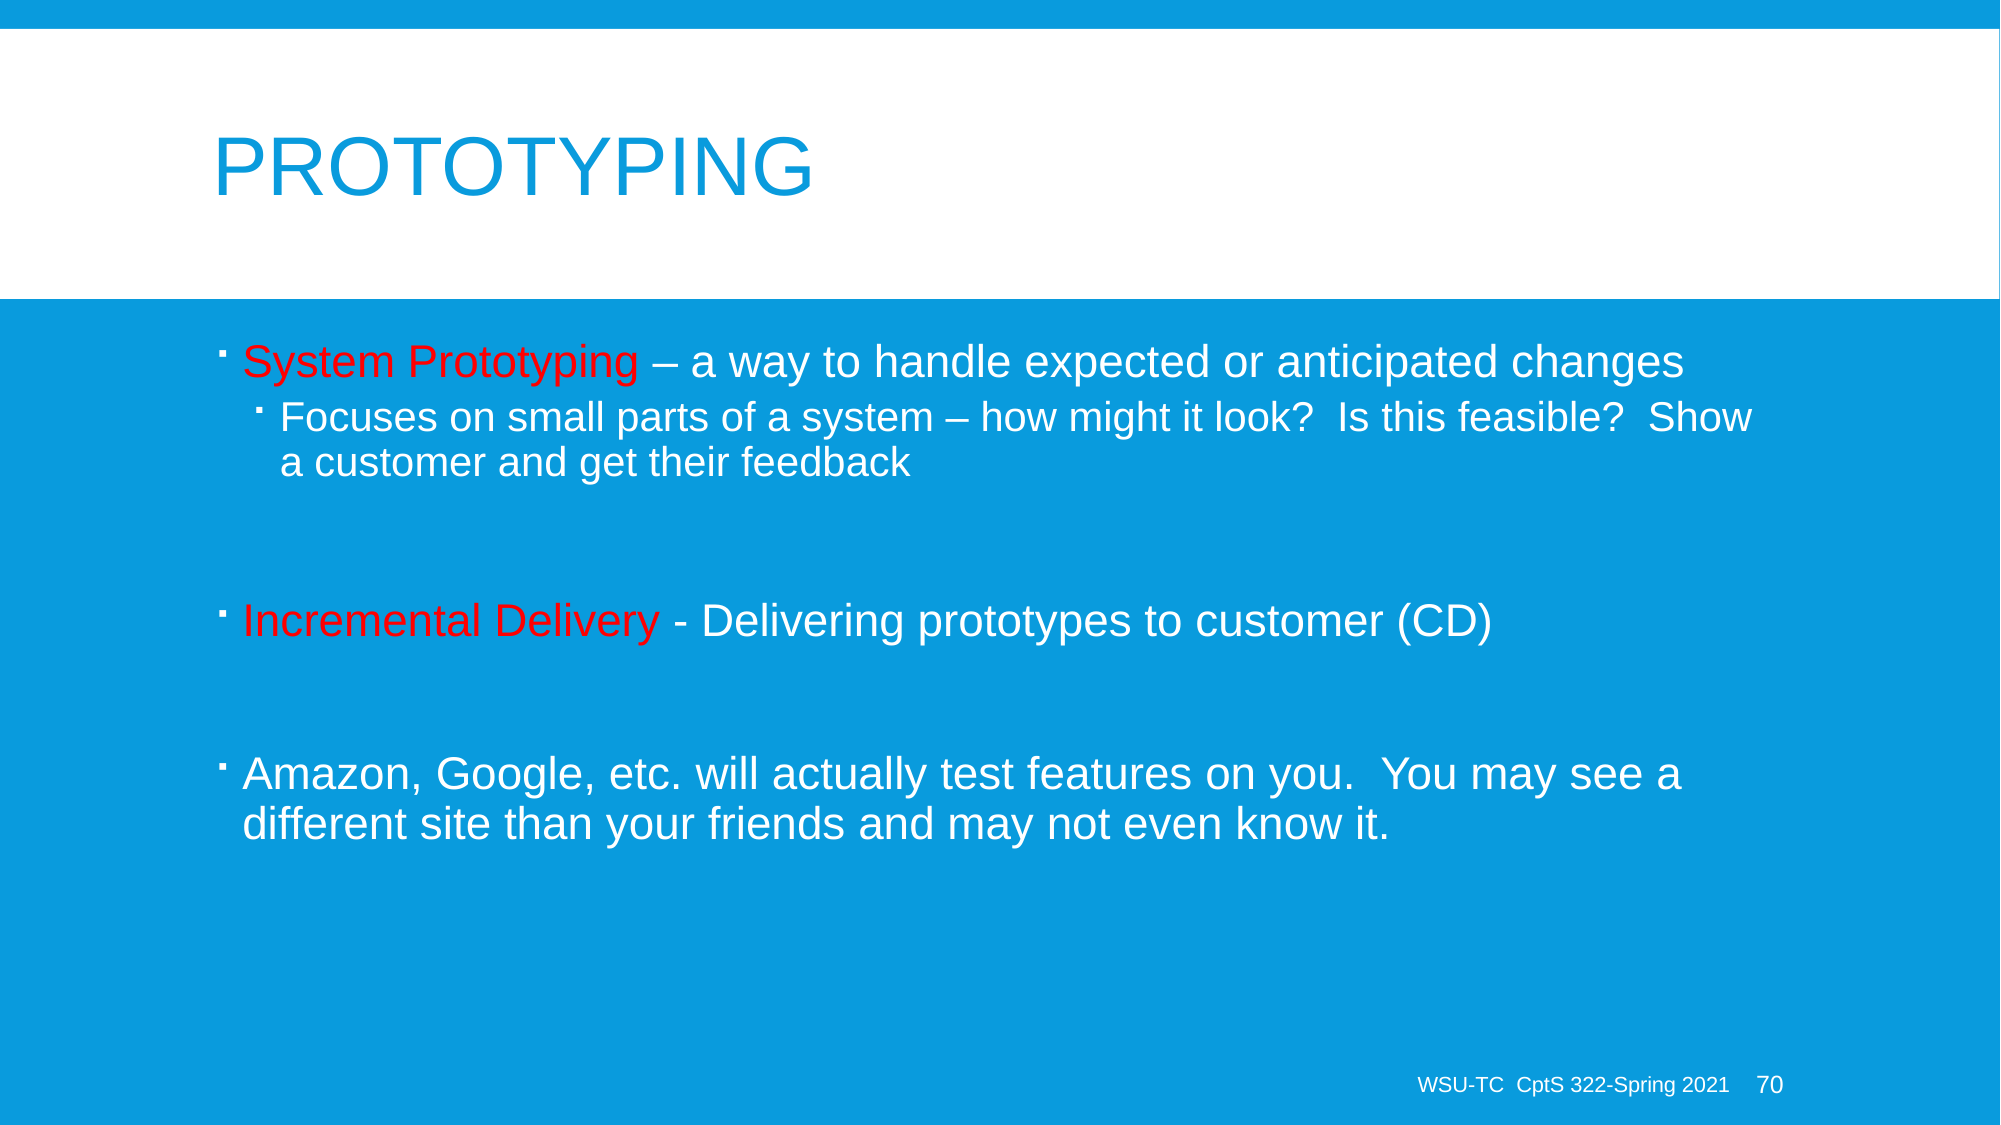

# Prototyping
System Prototyping – a way to handle expected or anticipated changes
Focuses on small parts of a system – how might it look?  Is this feasible?  Show a customer and get their feedback

Incremental Delivery - Delivering prototypes to customer (CD)

Amazon, Google, etc. will actually test features on you.  You may see a different site than your friends and may not even know it.
WSU-TC  CptS 322-Spring 2021
70